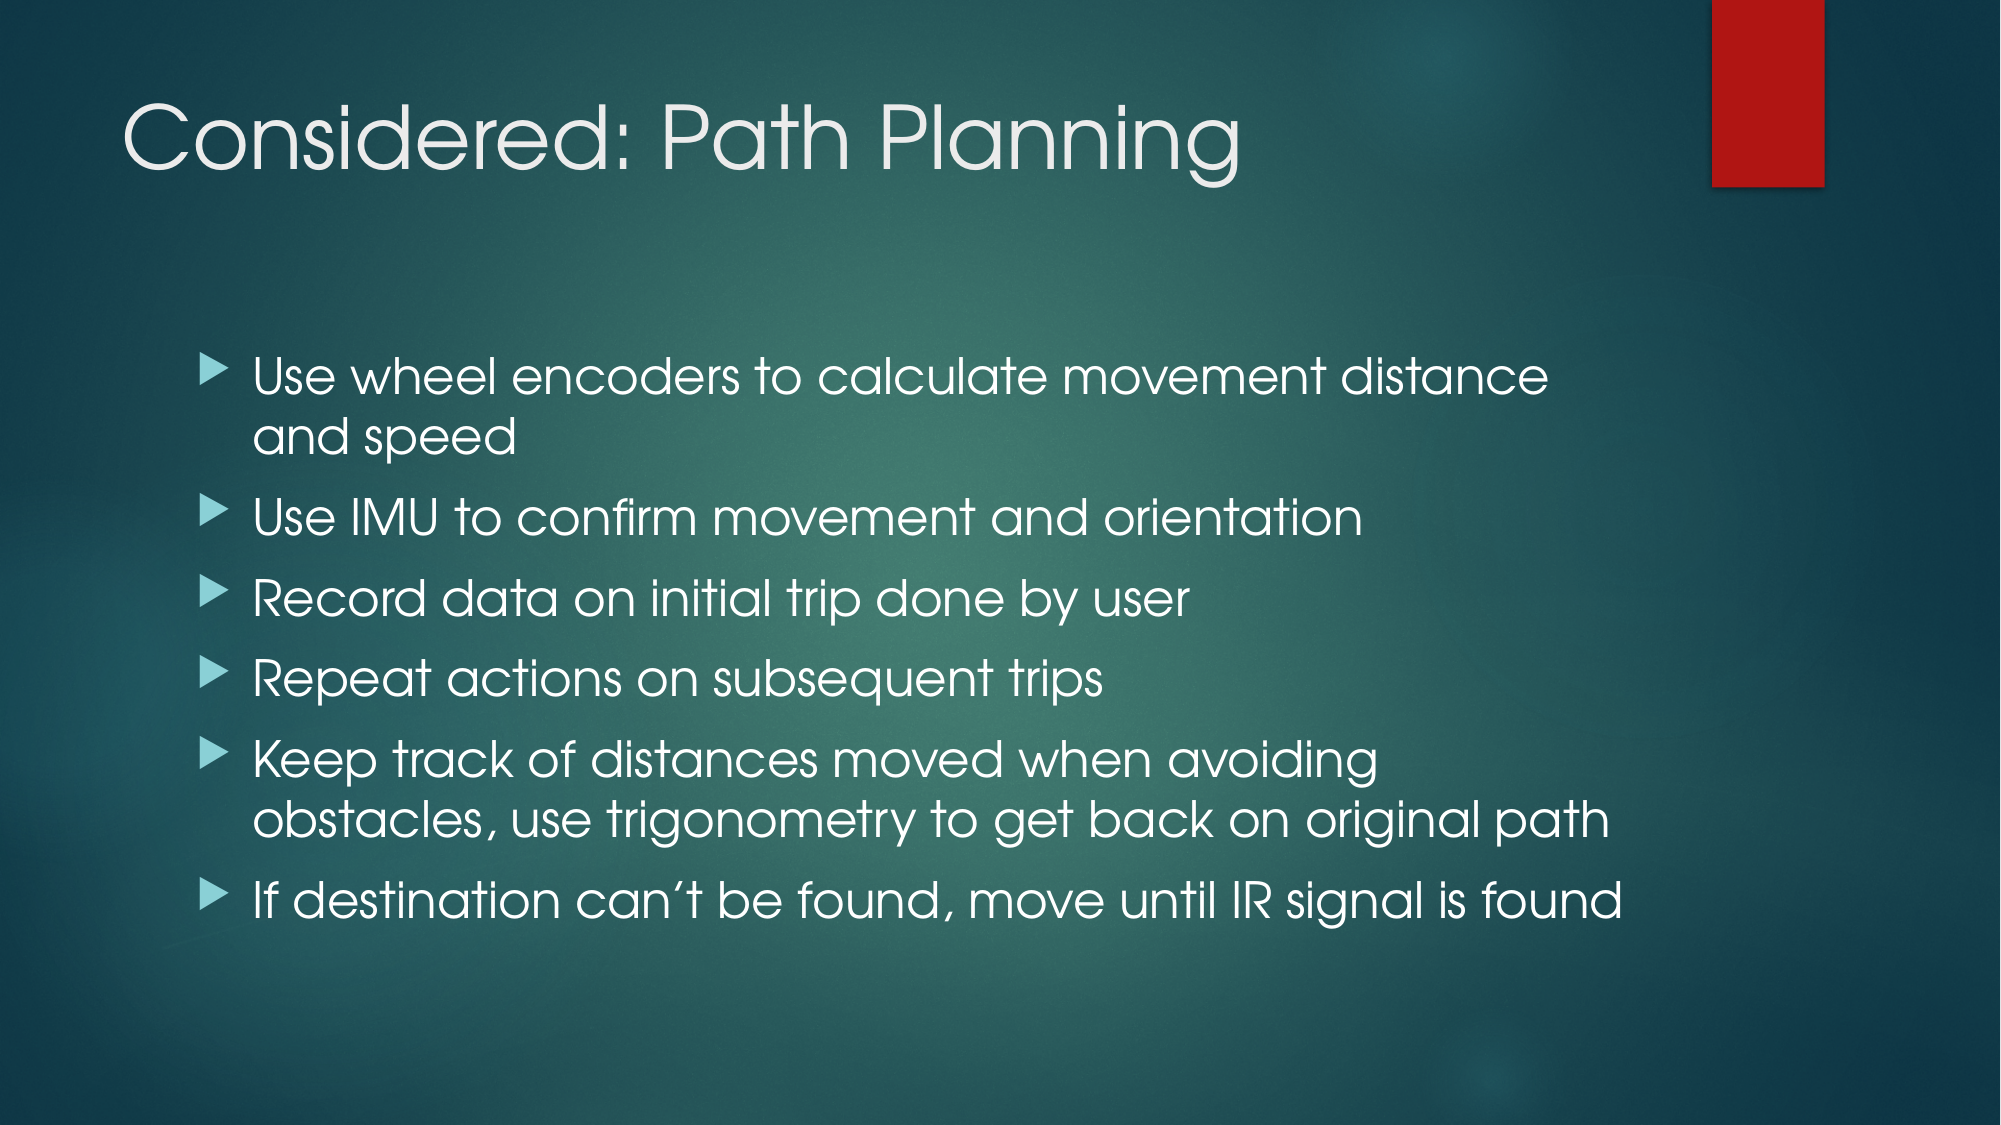

# Considered: Path Planning
Use wheel encoders to calculate movement distance and speed
Use IMU to confirm movement and orientation
Record data on initial trip done by user
Repeat actions on subsequent trips
Keep track of distances moved when avoiding obstacles, use trigonometry to get back on original path
If destination can’t be found, move until IR signal is found